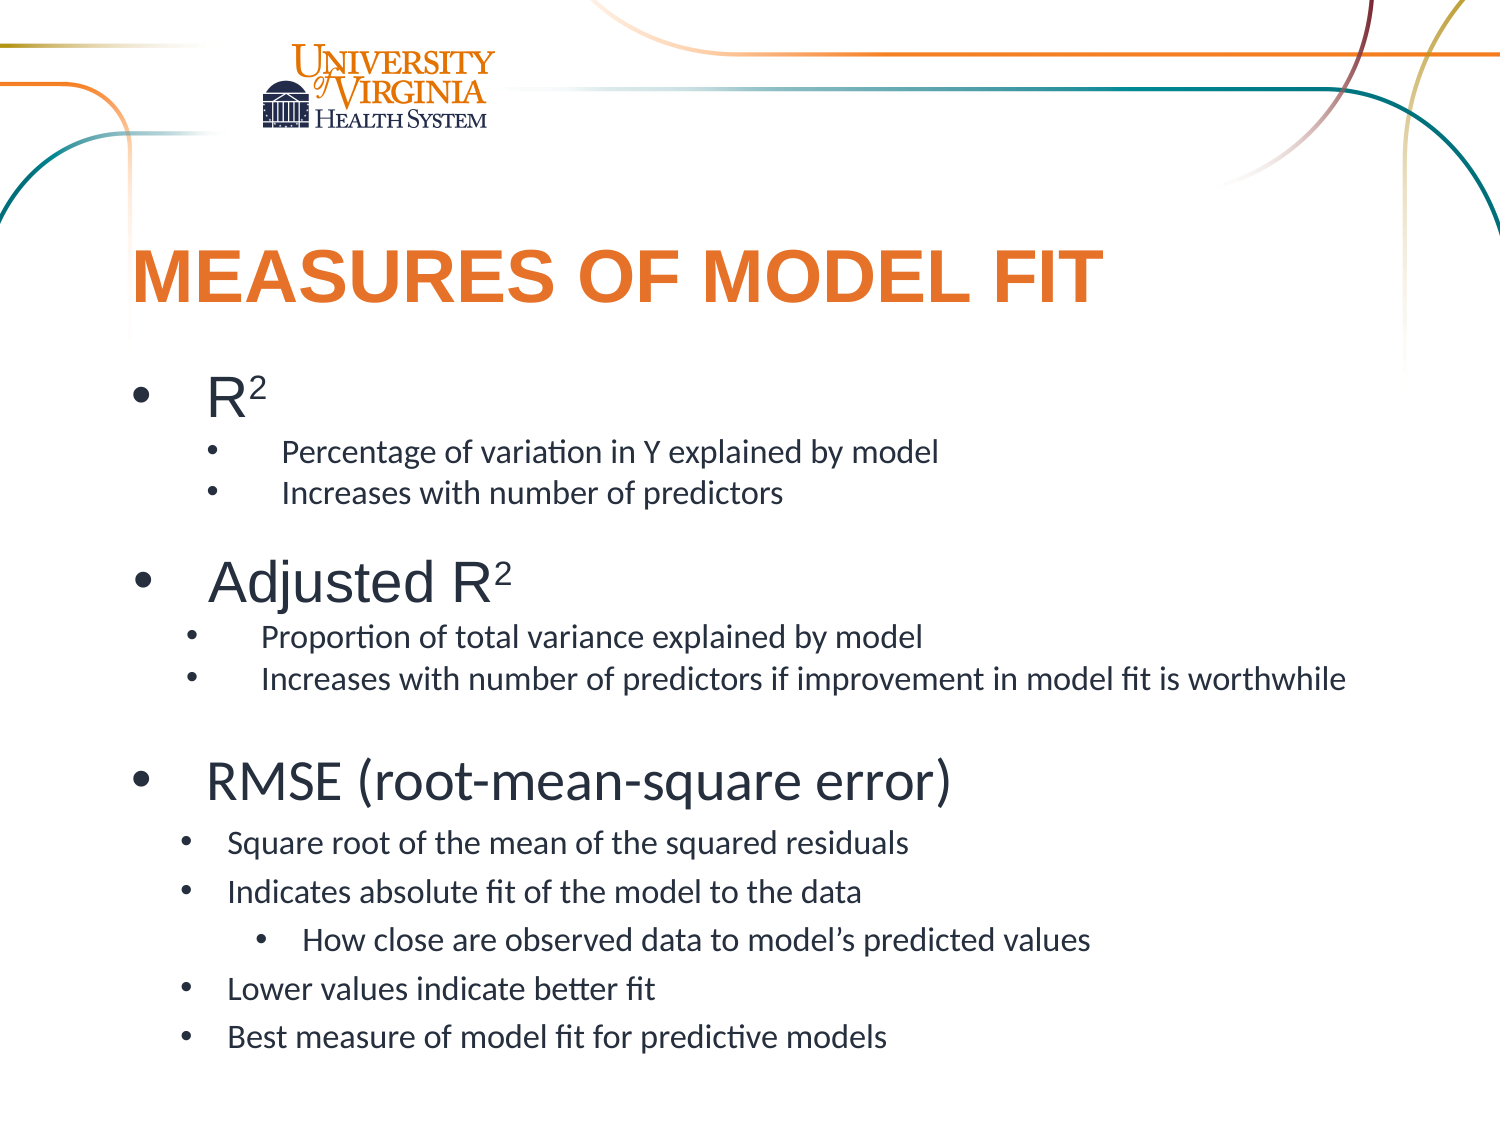

Measures of model fit
R2
Percentage of variation in Y explained by model
Increases with number of predictors

Adjusted R2
Proportion of total variance explained by model
Increases with number of predictors if improvement in model fit is worthwhile
RMSE (root-mean-square error)
Square root of the mean of the squared residuals
Indicates absolute fit of the model to the data
How close are observed data to model’s predicted values
Lower values indicate better fit
Best measure of model fit for predictive models